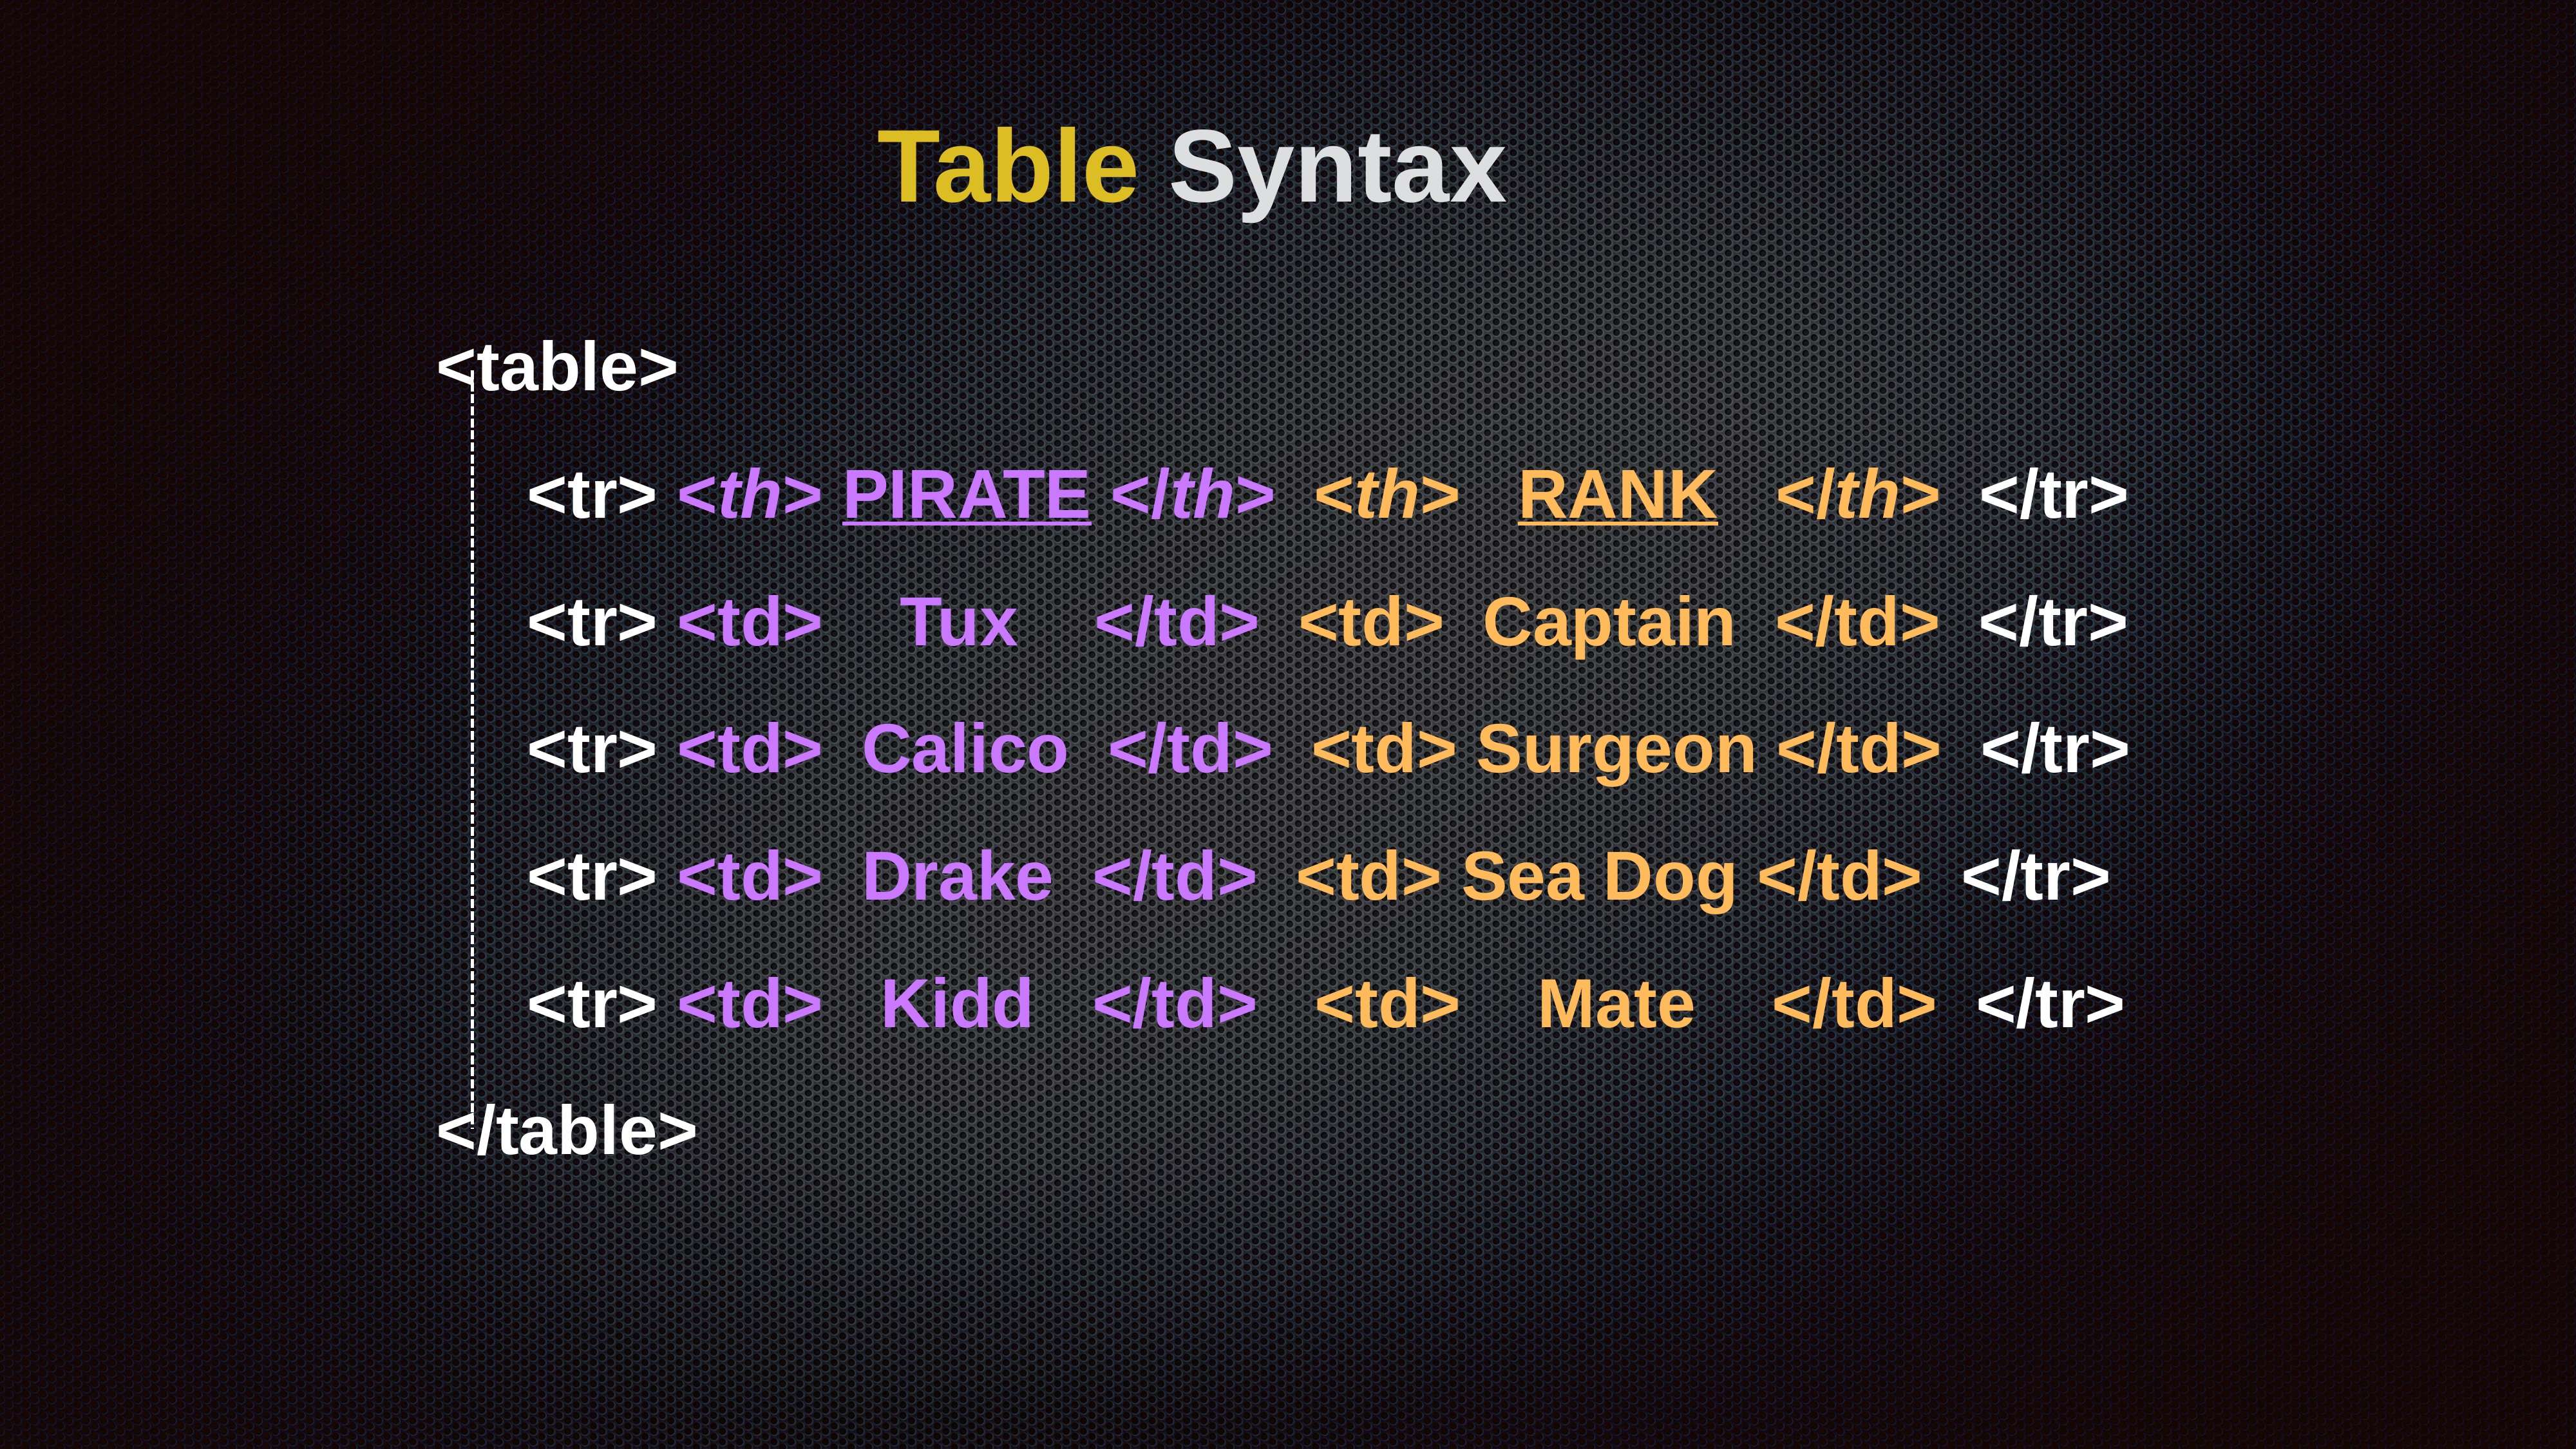

# Table Syntax
<table>
	<tr> <th> PIRATE </th>  <th>   RANK   </th>  </tr>
	<tr> <td>    Tux    </td>  <td>  Captain  </td>  </tr>
	<tr> <td>  Calico  </td>  <td> Surgeon </td>  </tr>
	<tr> <td>  Drake  </td>  <td> Sea Dog </td>  </tr>
	<tr> <td>   Kidd   </td>   <td>    Mate    </td>  </tr>
</table>